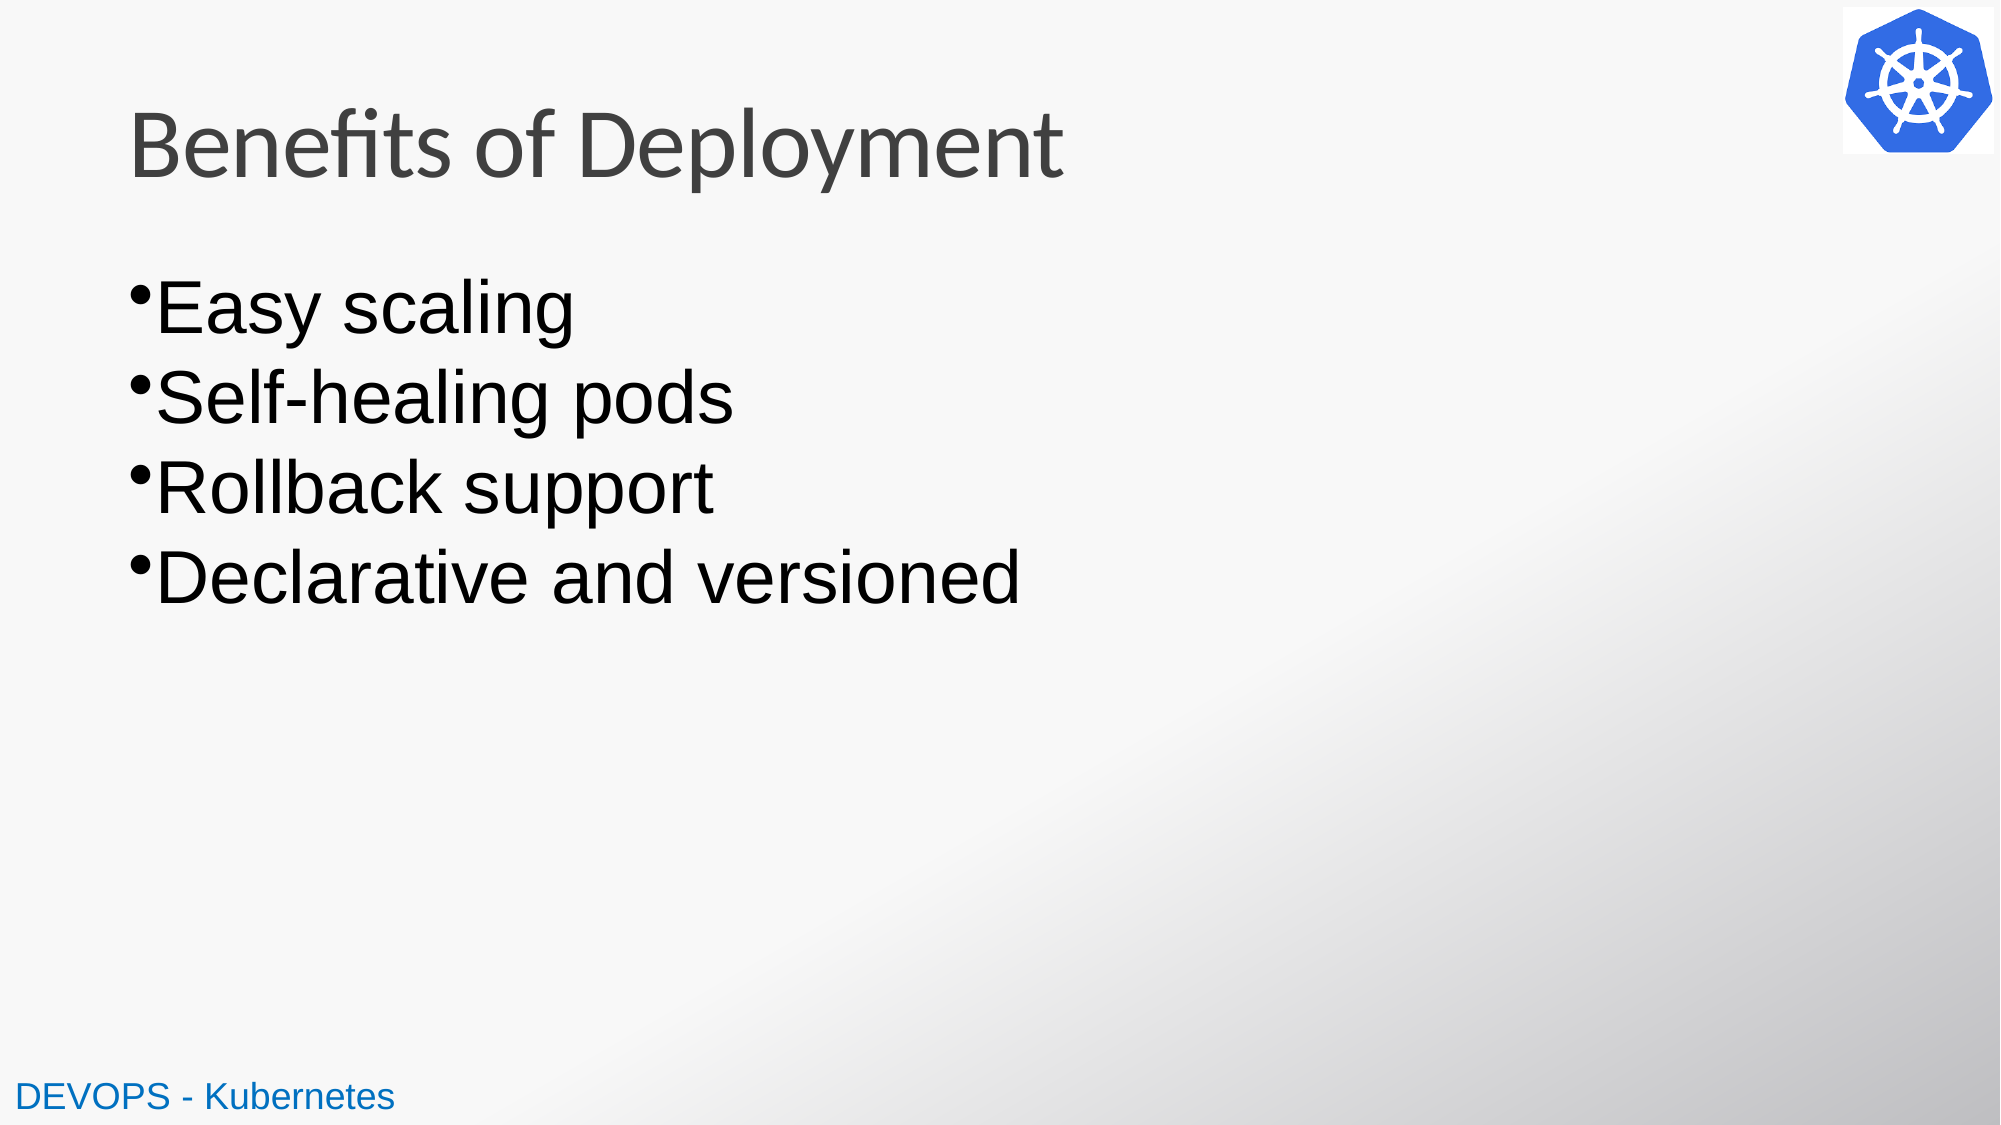

# Benefits of Deployment
Easy scaling
Self-healing pods
Rollback support
Declarative and versioned